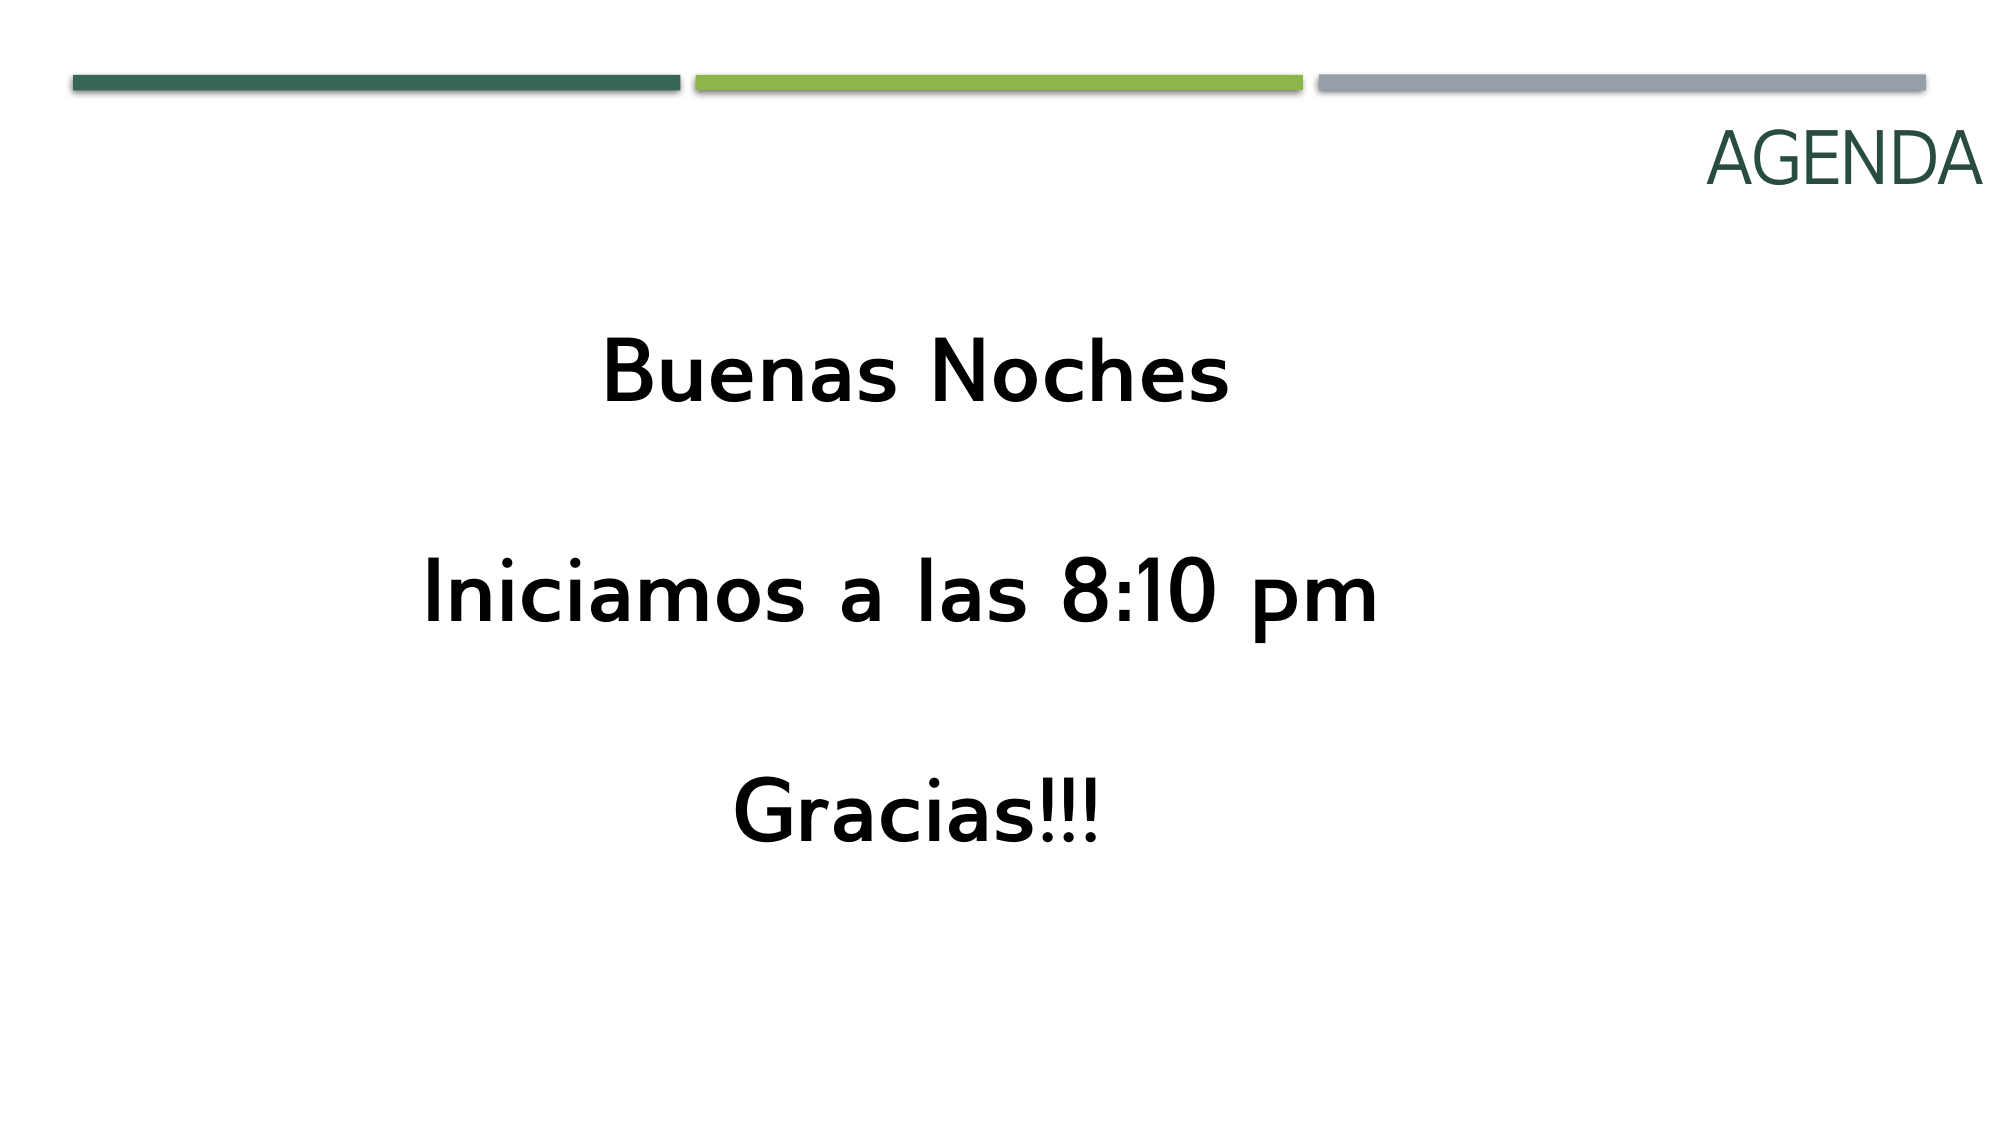

Agenda

Buenas Noches

Iniciamos a las 8:10 pm

Gracias!!!